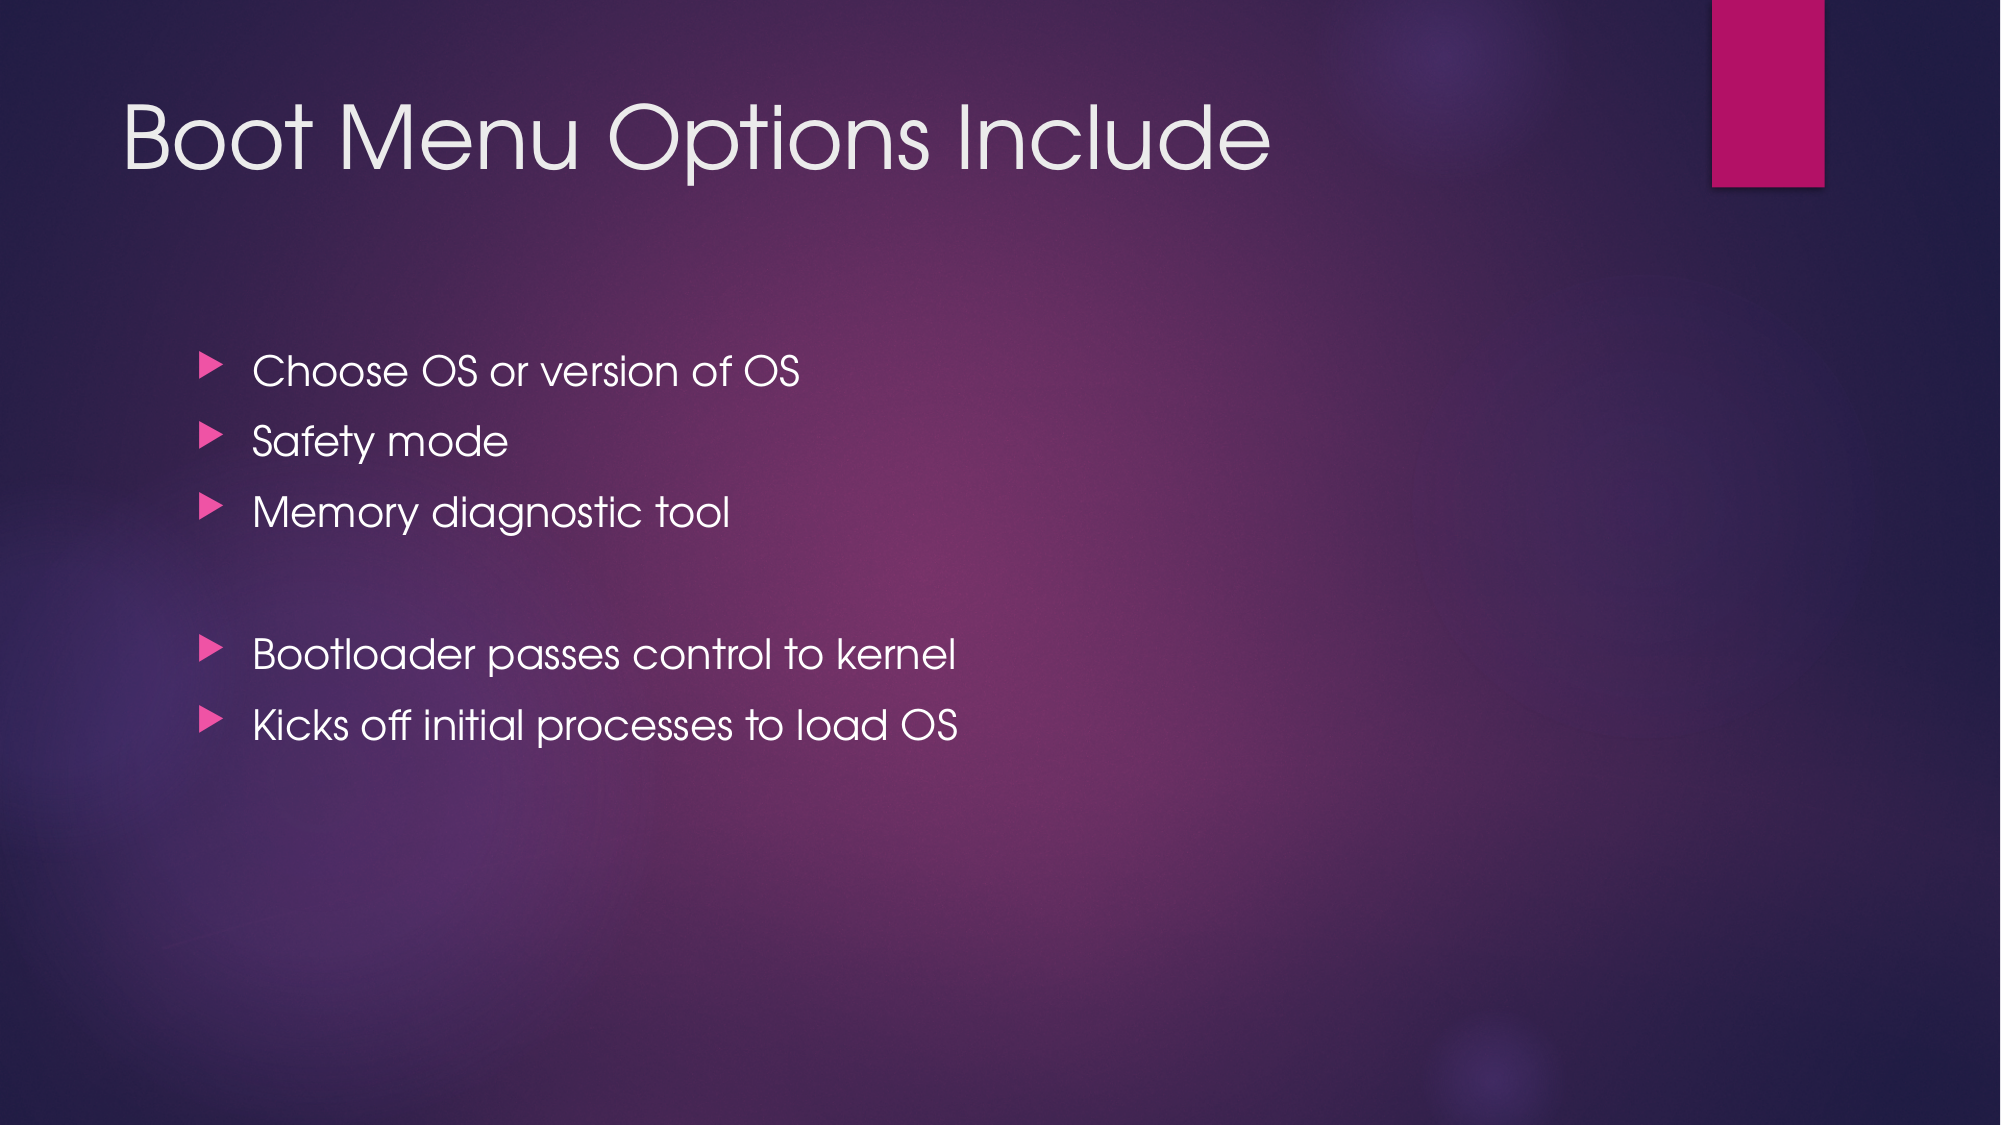

# Boot Menu Options Include
Choose OS or version of OS
Safety mode
Memory diagnostic tool

Bootloader passes control to kernel
Kicks off initial processes to load OS